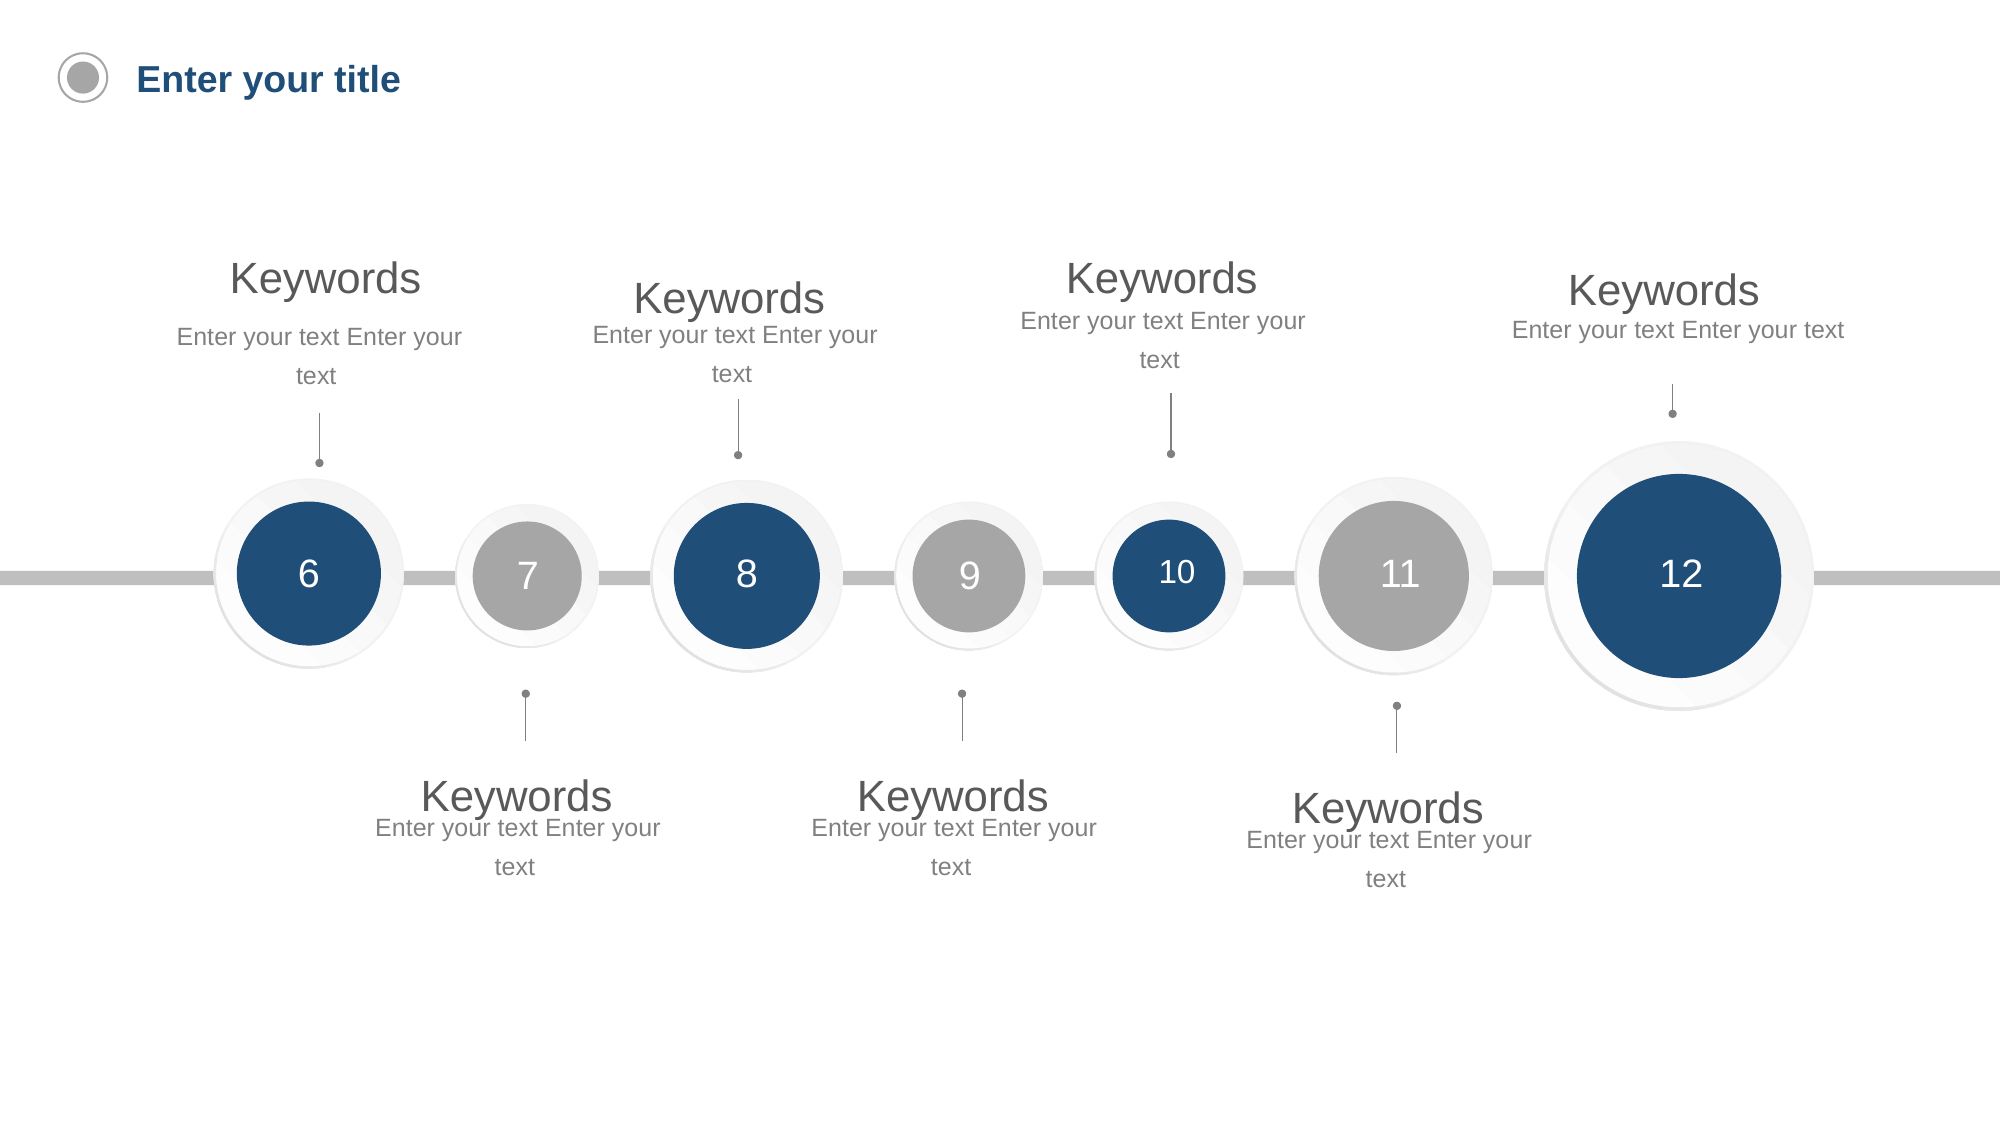

Enter your title

Keywords
Enter your text Enter your text
Keywords
Enter your text Enter your text
Keywords
Enter your text Enter your text
Keywords
Enter your text Enter your text

12

11

6

8

9

10

7

Keywords
Enter your text Enter your text
Keywords
Enter your text Enter your text
Keywords
Enter your text Enter your text